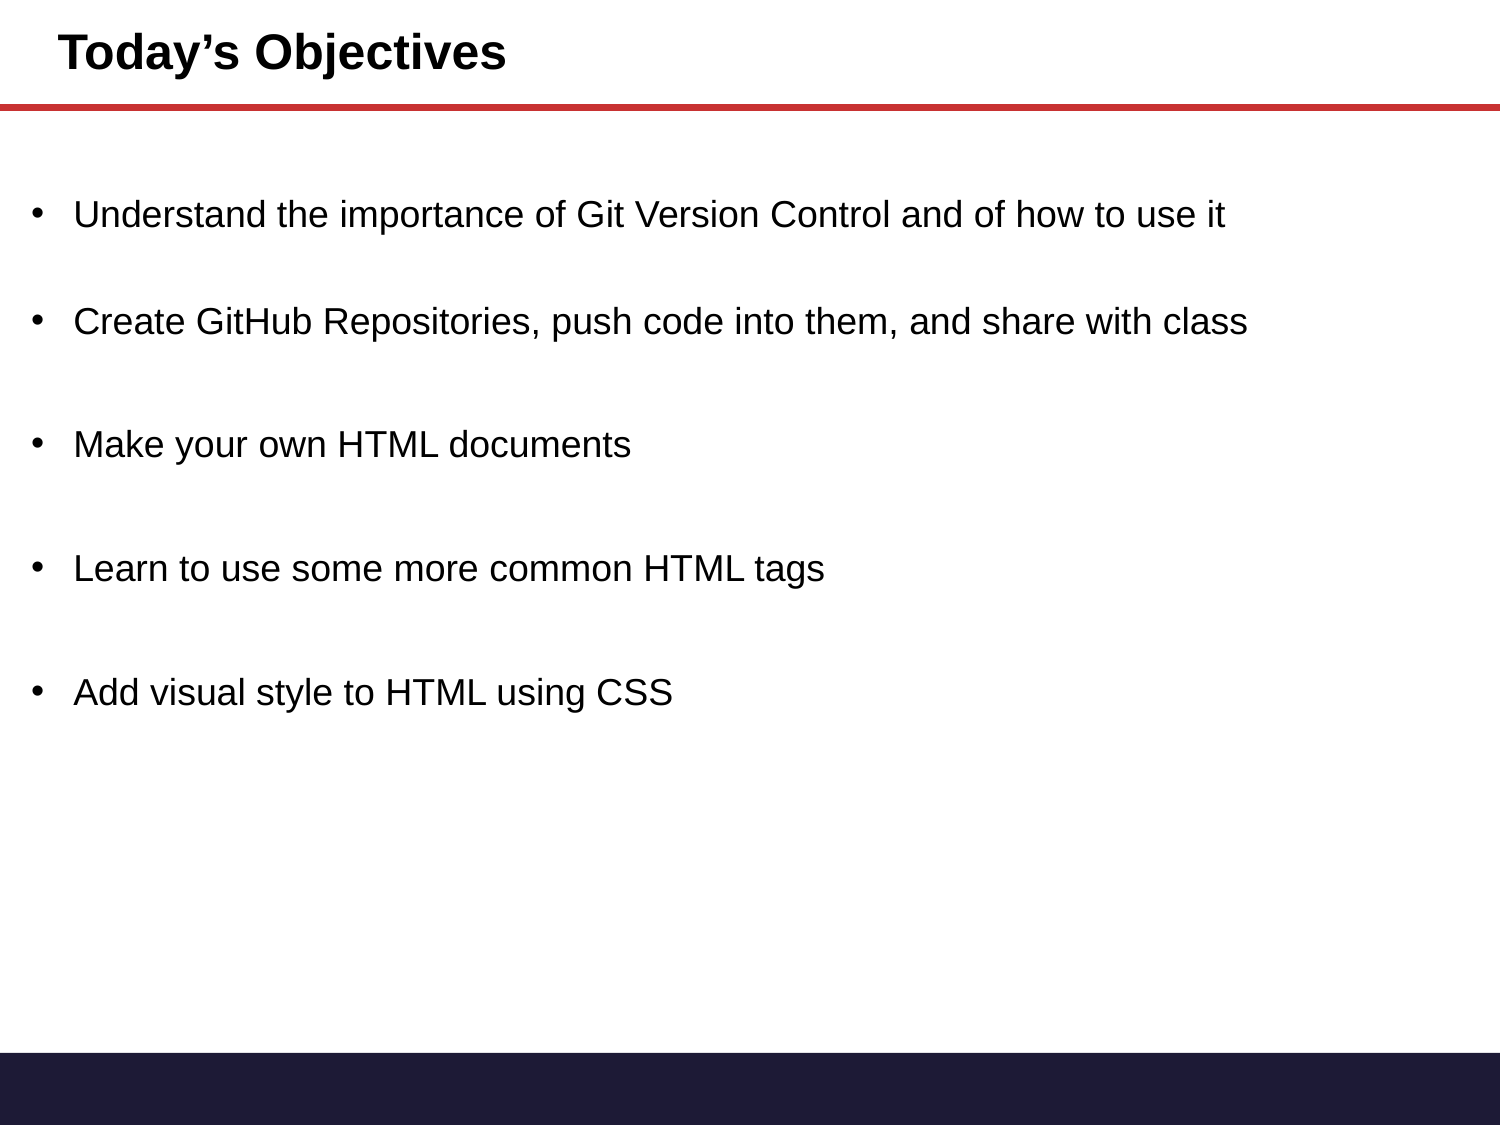

# Today’s Objectives
Understand the importance of Git Version Control and of how to use it

Create GitHub Repositories, push code into them, and share with class

Make your own HTML documents

Learn to use some more common HTML tags

Add visual style to HTML using CSS